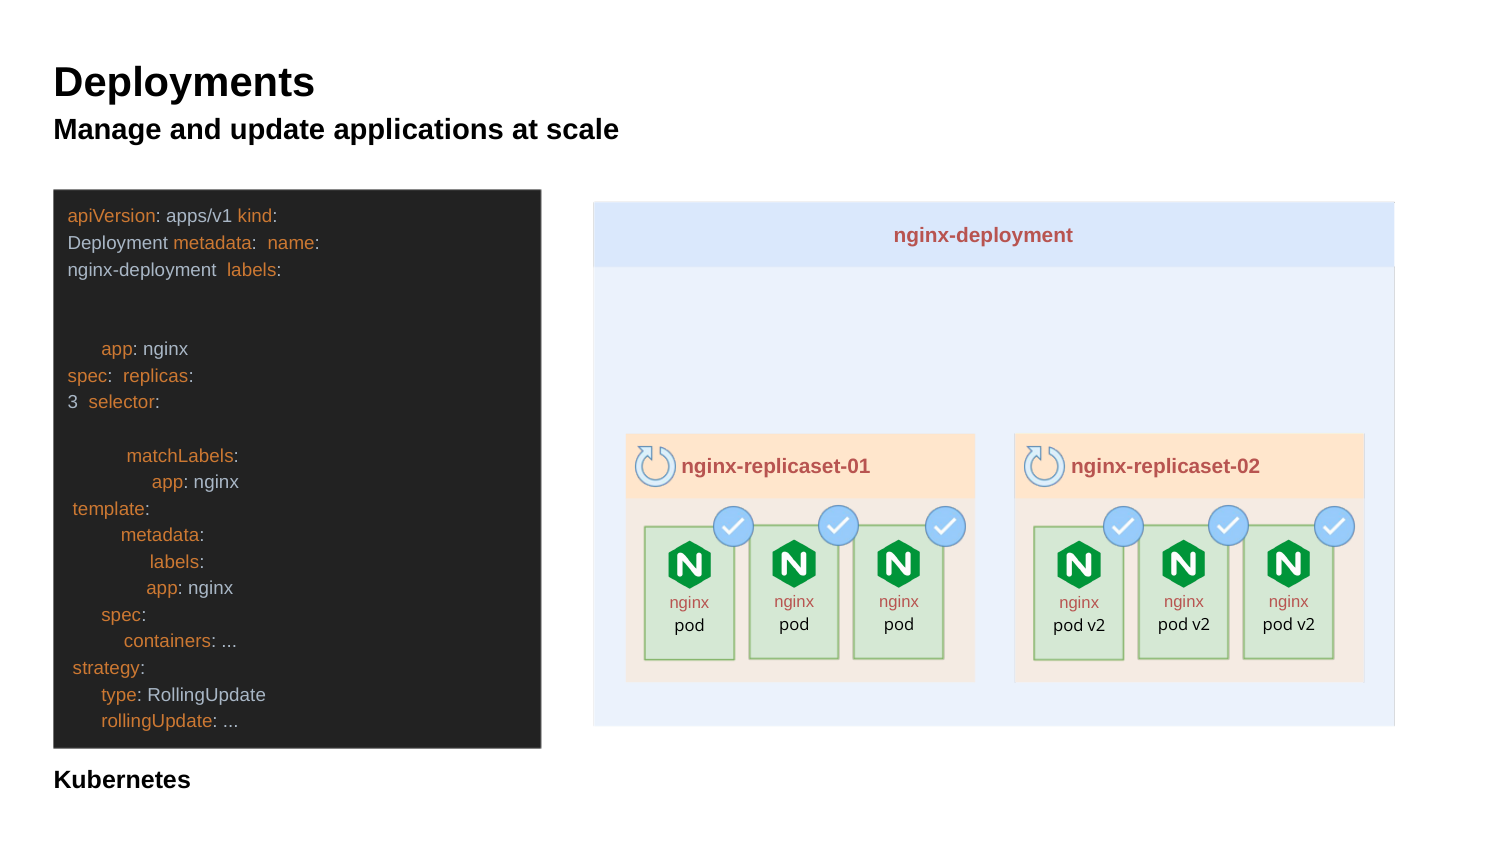

Deployments
Manage and update applications at scale

apiVersion: apps/v1 kind: Deployment metadata:  name: nginx-deployment  labels:
nginx-deployment

app: nginx
spec:  replicas: 3  selector:

matchLabels: app: nginx

nginx-replicaset-01
nginx-replicaset-02
 template:

metadata: labels:

app: nginx
nginx
pod
nginx
pod
nginx
pod v2
nginx
pod v2
nginx
pod
nginx
pod v2
spec:
containers: ...
 strategy:

type: RollingUpdate rollingUpdate: ...

Kubernetes